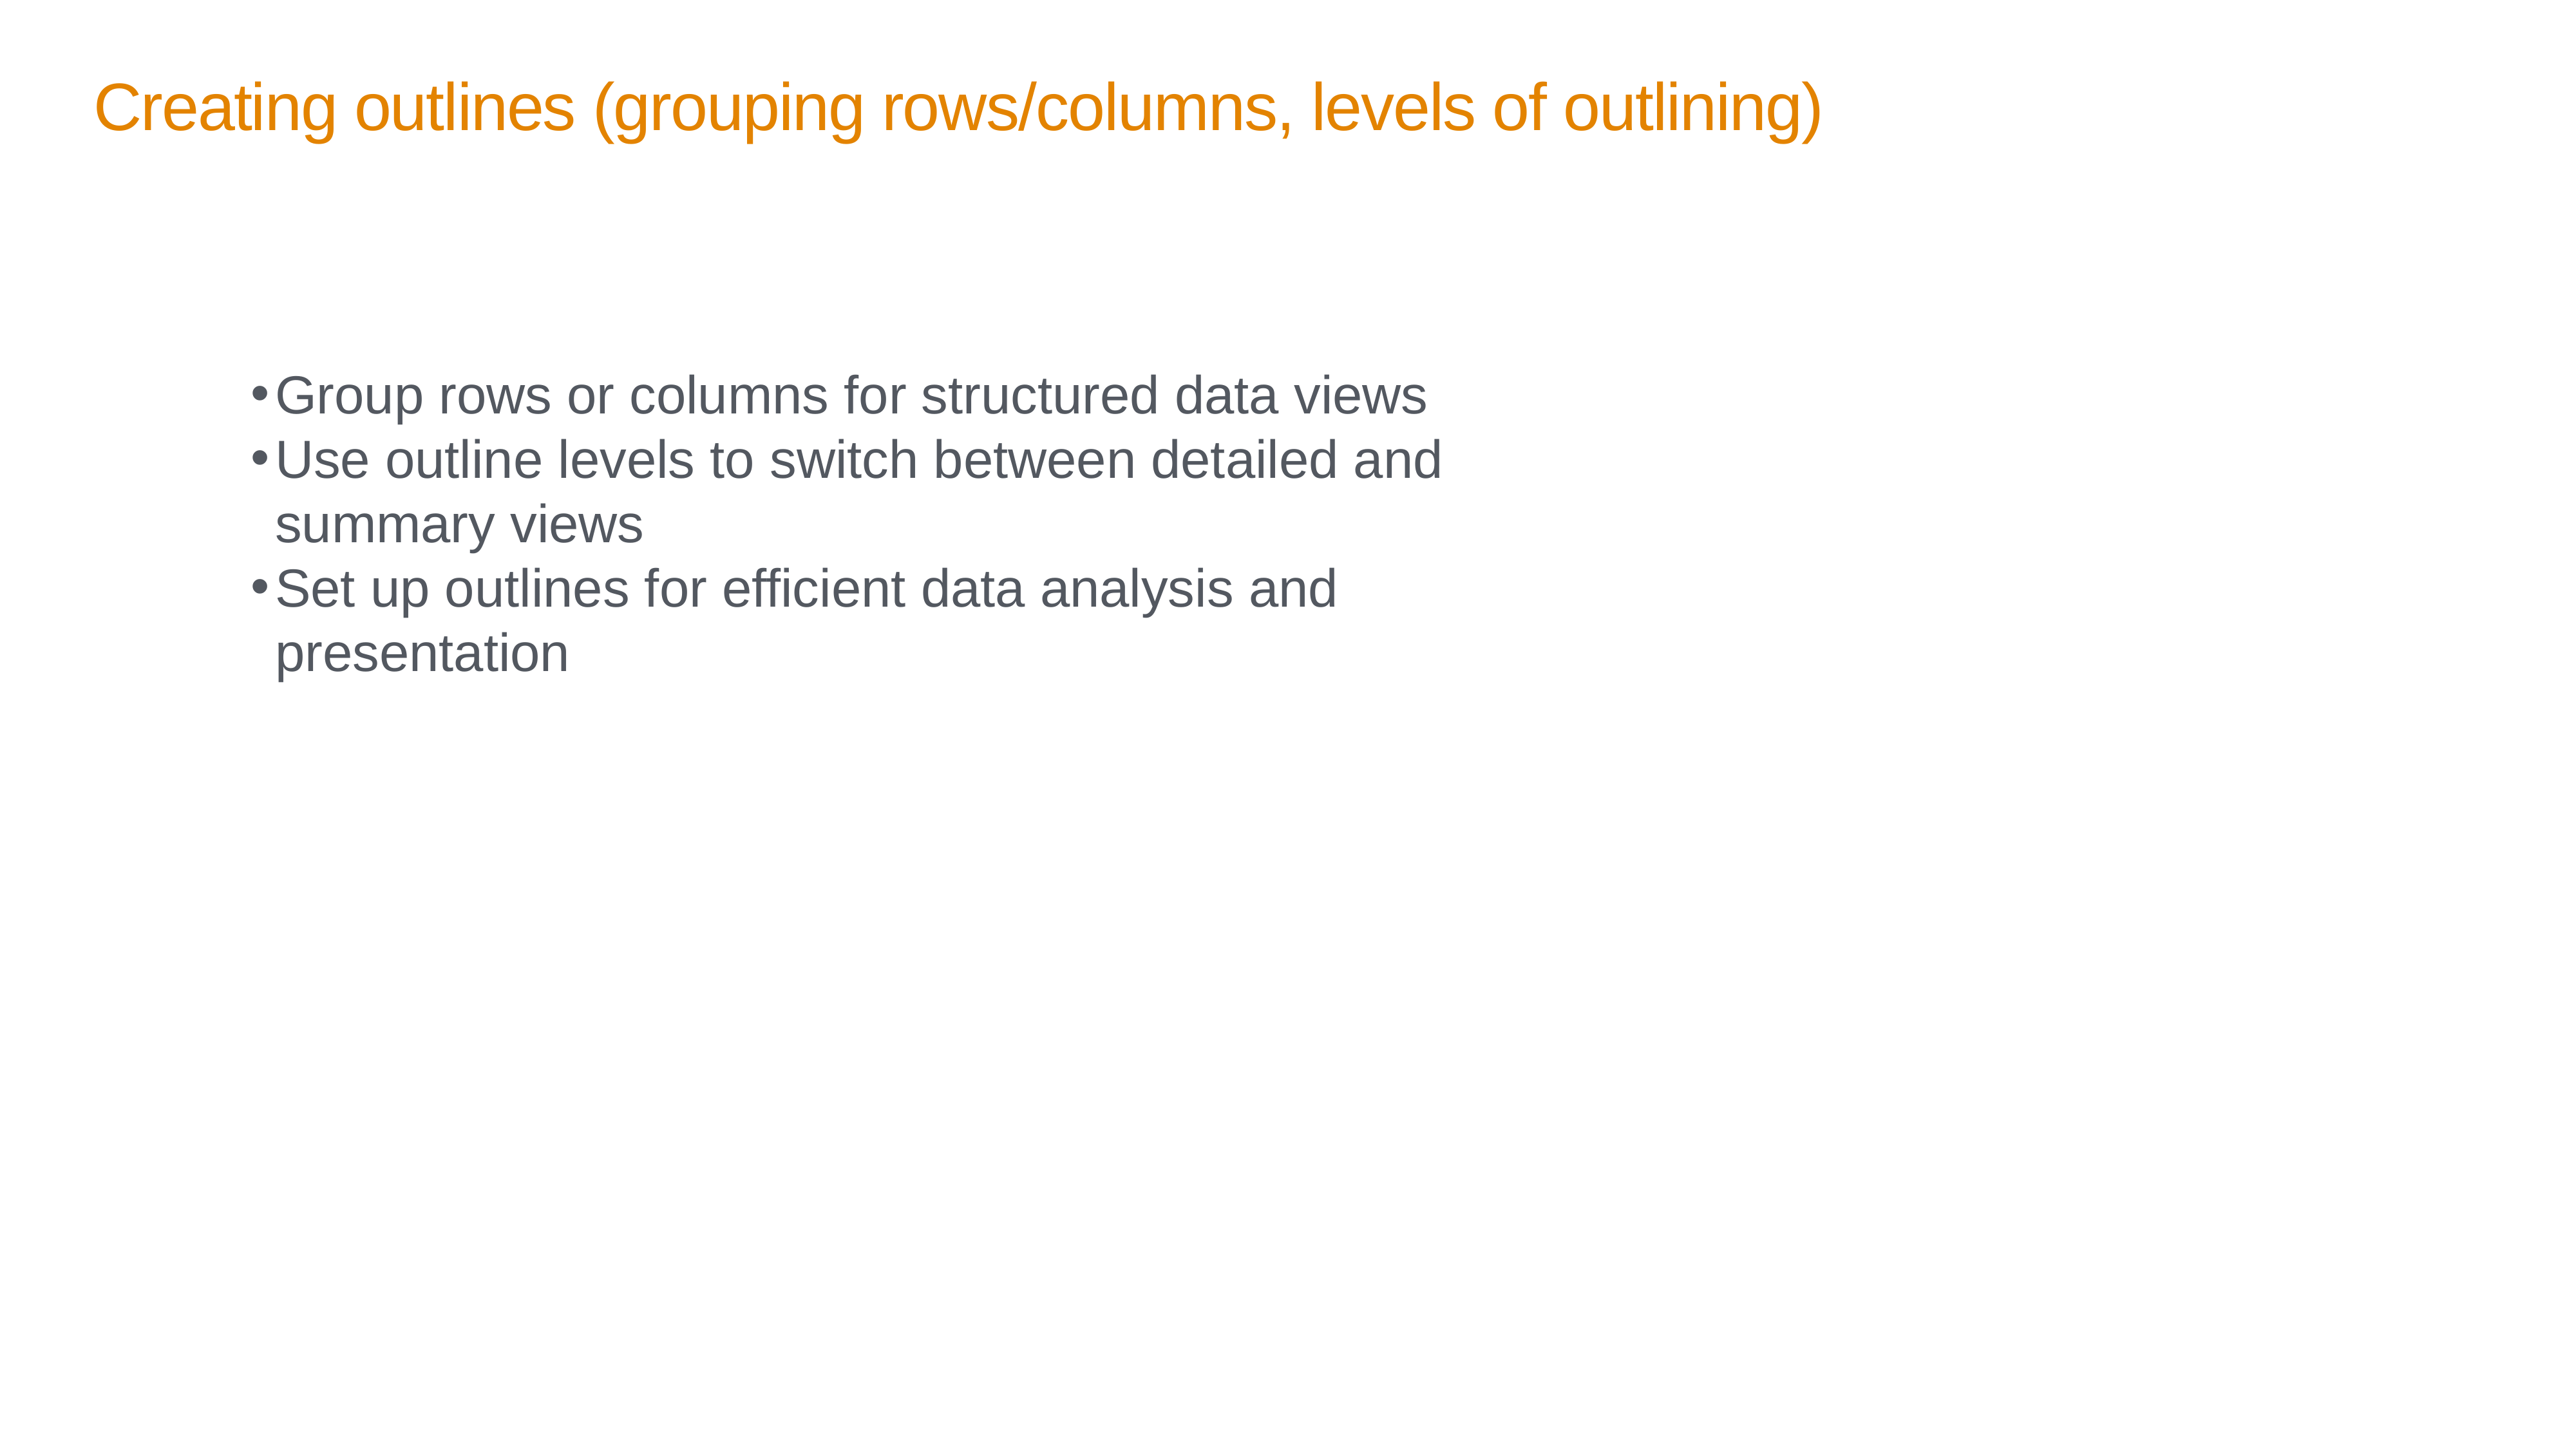

Creating outlines (grouping rows/columns, levels of outlining)
Group rows or columns for structured data views
Use outline levels to switch between detailed and summary views
Set up outlines for efficient data analysis and presentation